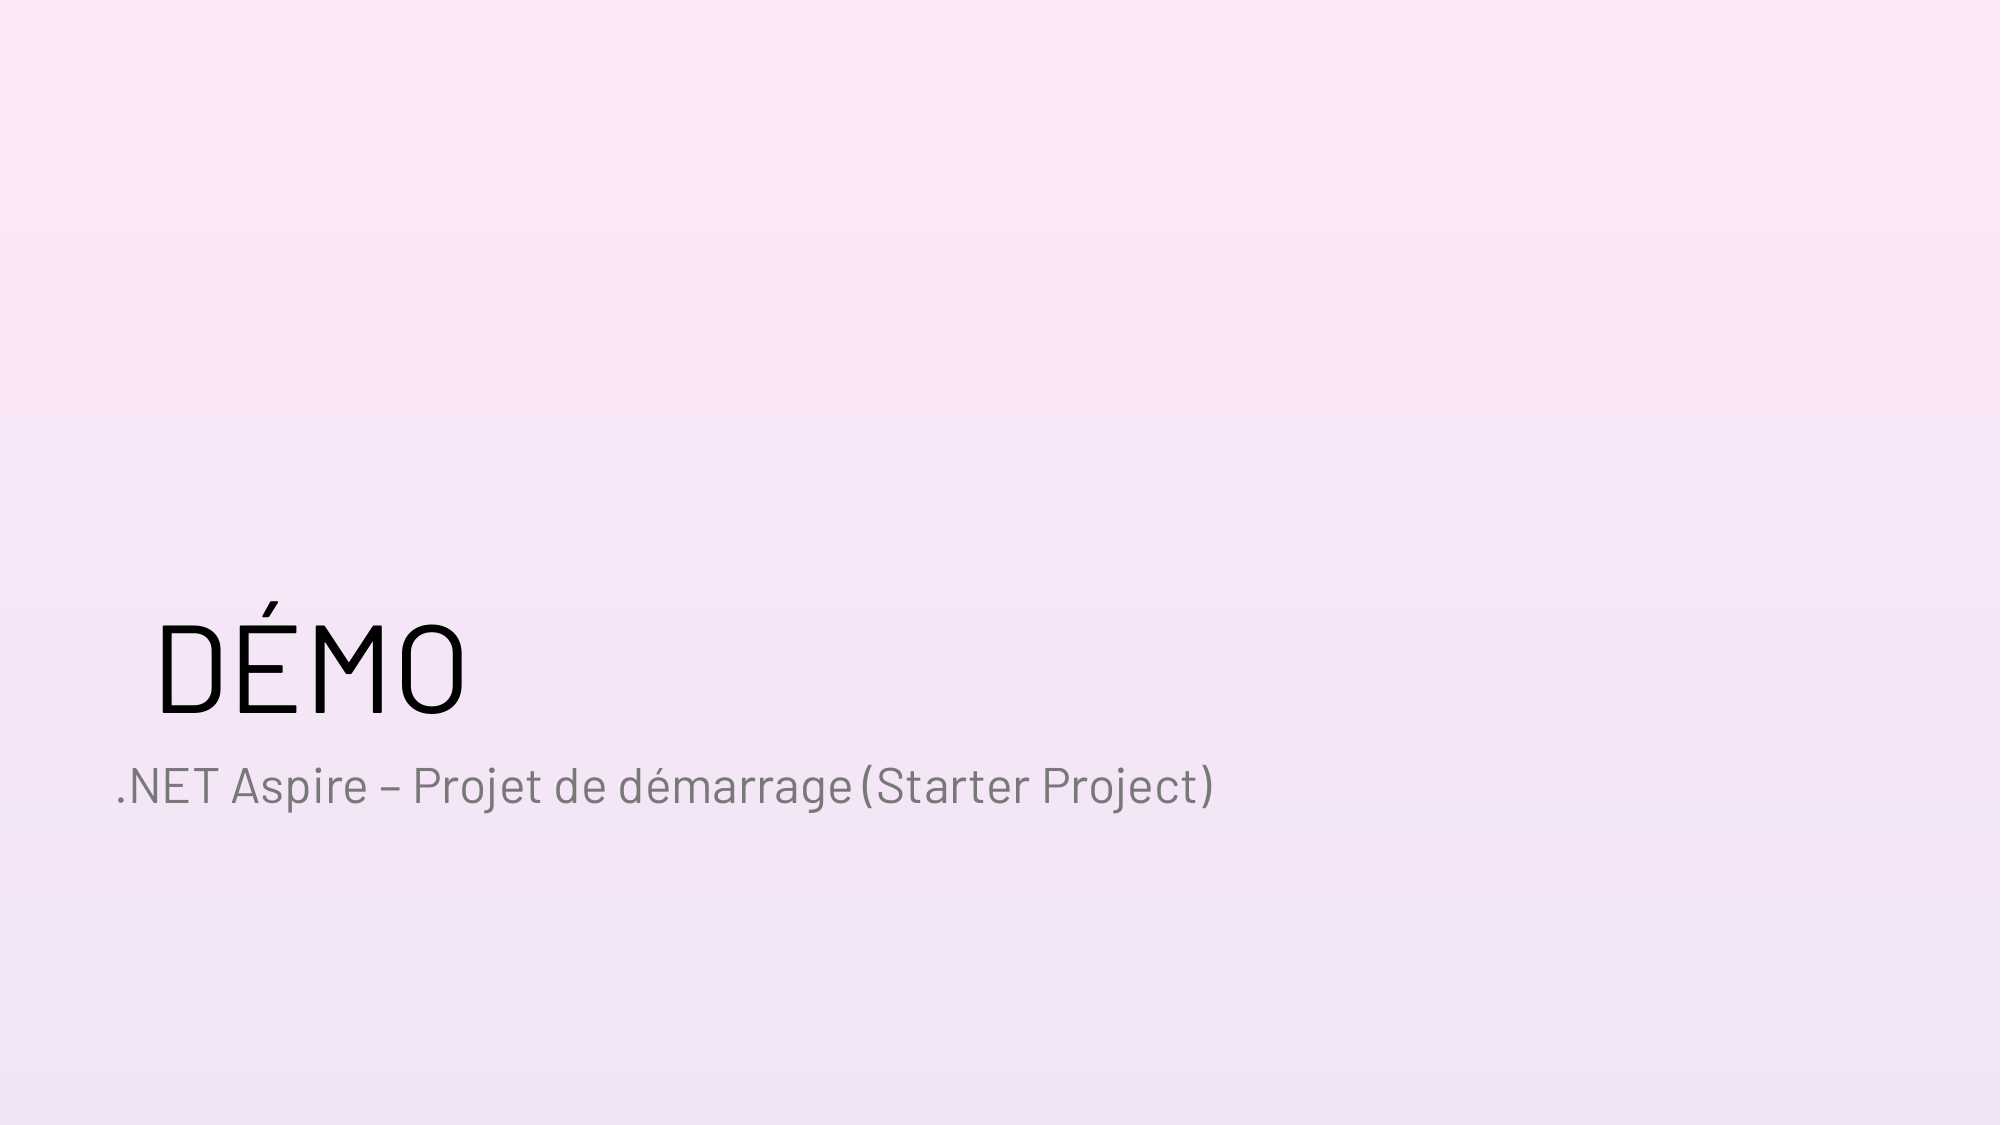

# DÉMO
.NET Aspire – Projet de démarrage (Starter Project)